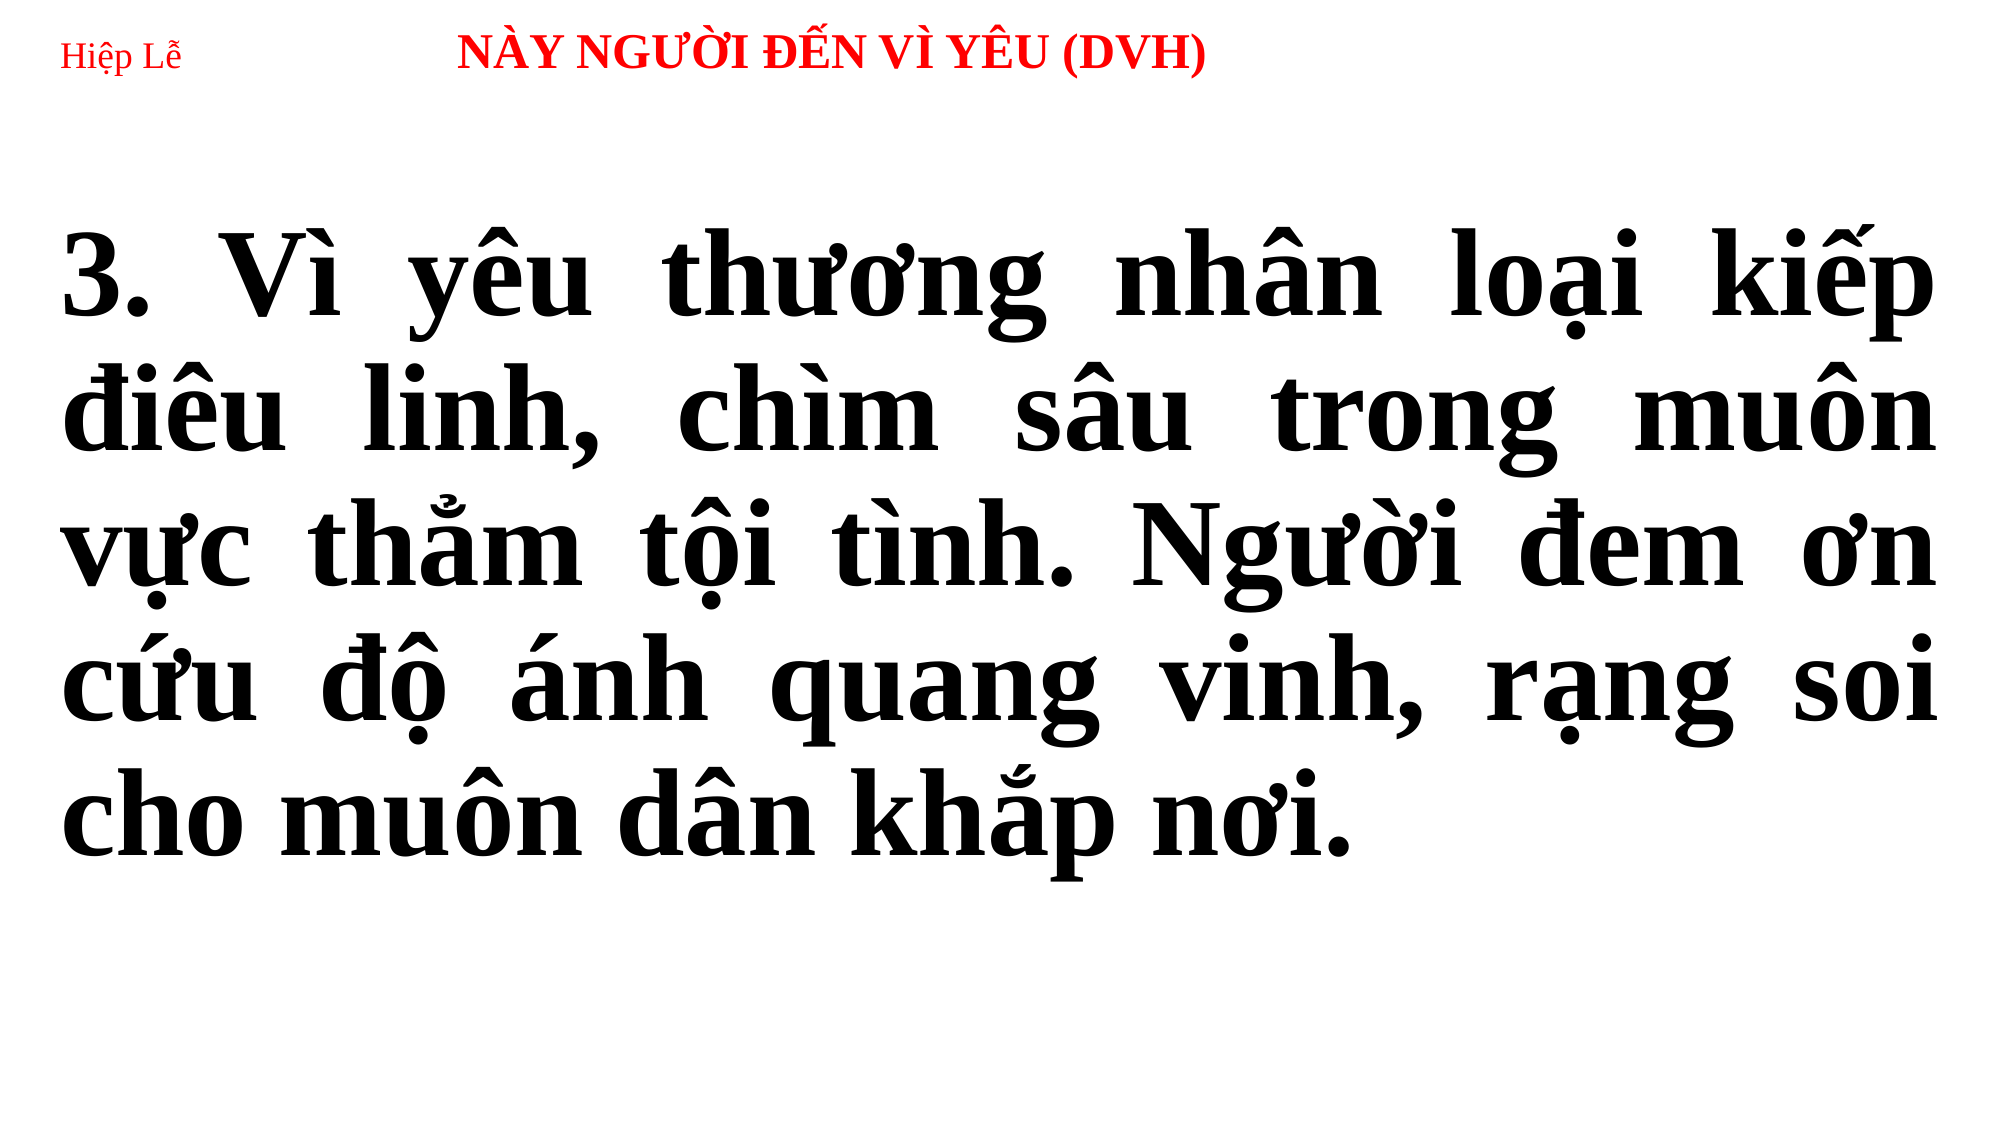

# Hiệp Lễ                             NÀY NGƯỜI ĐẾN VÌ YÊU (DVH)
3. Vì yêu thương nhân loại kiếp điêu linh, chìm sâu trong muôn vực thẳm tội tình. Người đem ơn cứu độ ánh quang vinh, rạng soi cho muôn dân khắp nơi.